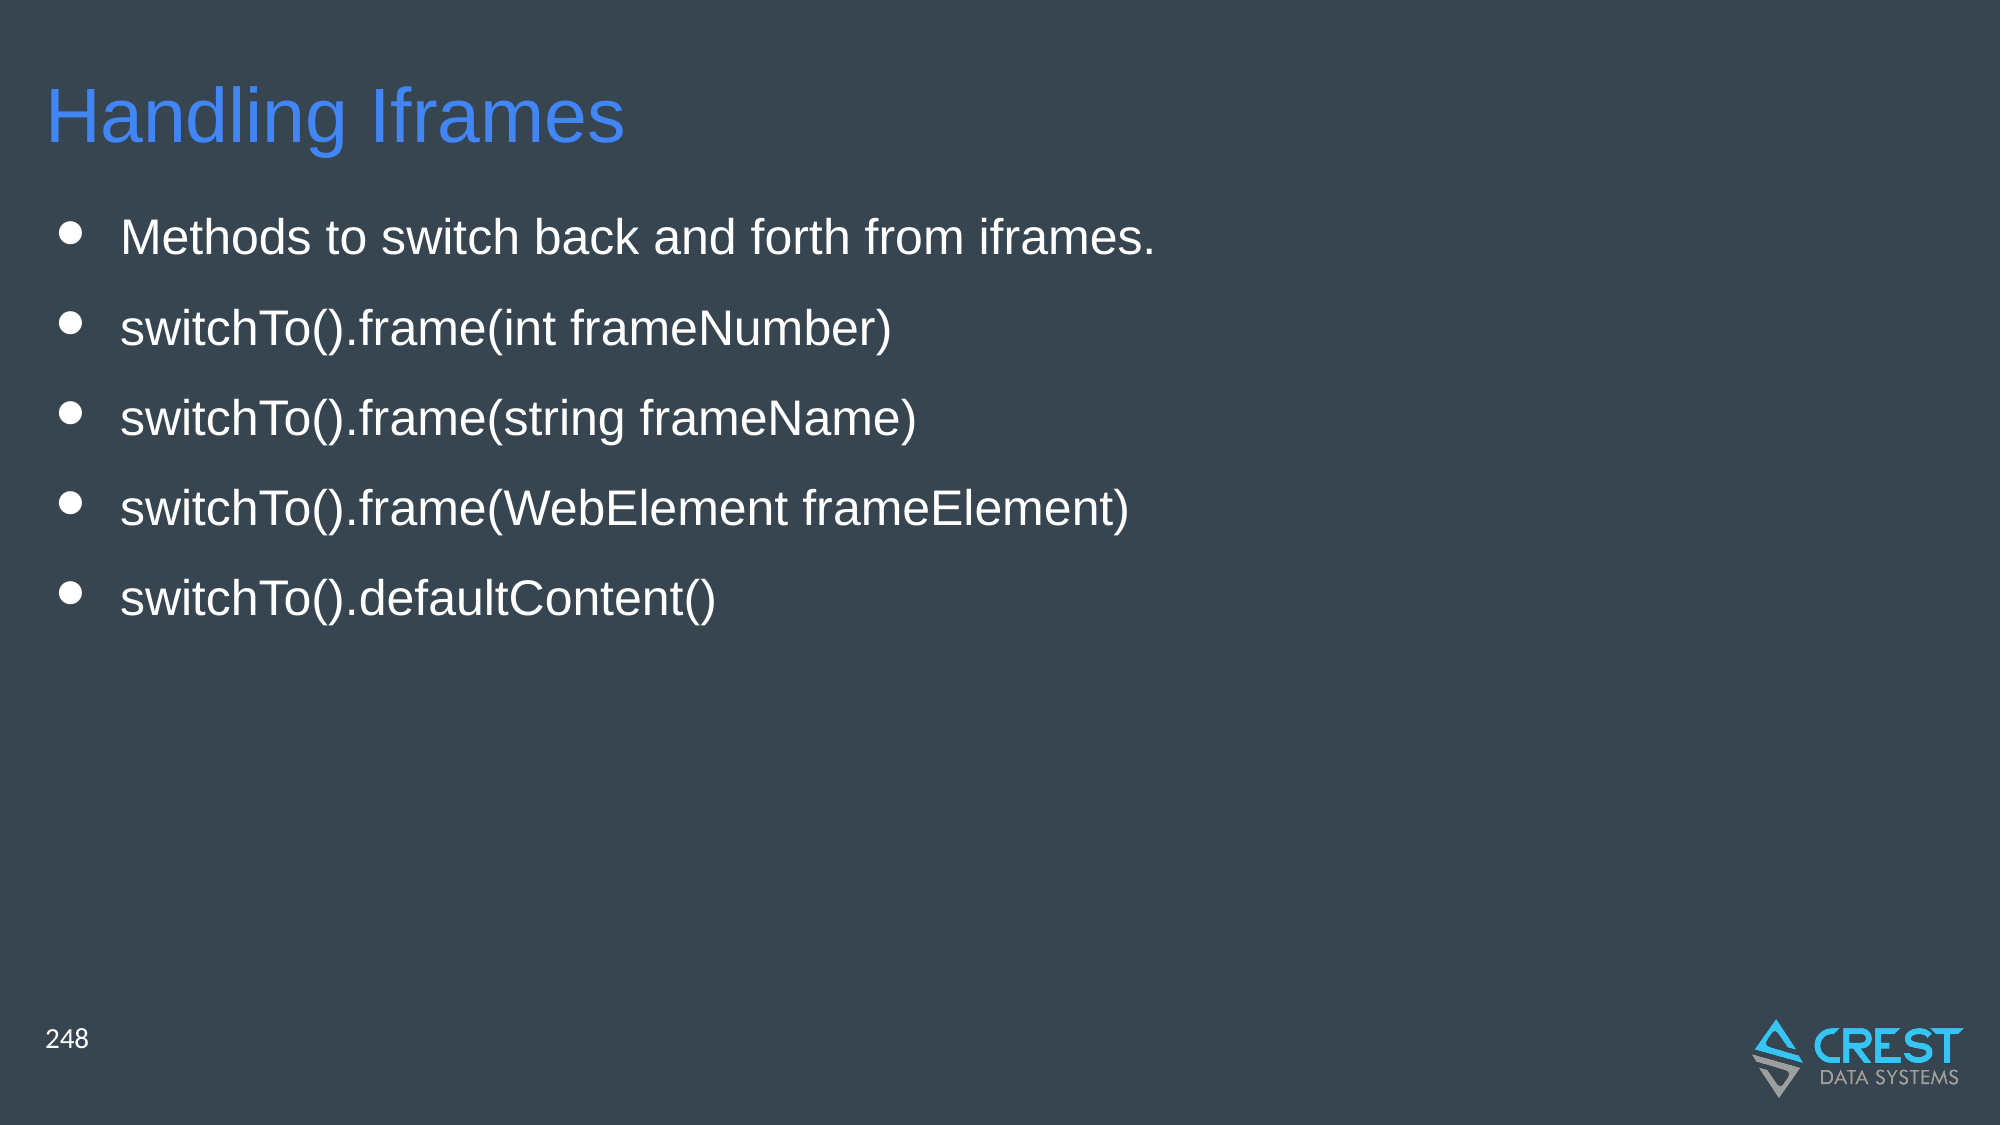

# Handling Iframes
Methods to switch back and forth from iframes.
switchTo().frame(int frameNumber)
switchTo().frame(string frameName)
switchTo().frame(WebElement frameElement)
switchTo().defaultContent()
248